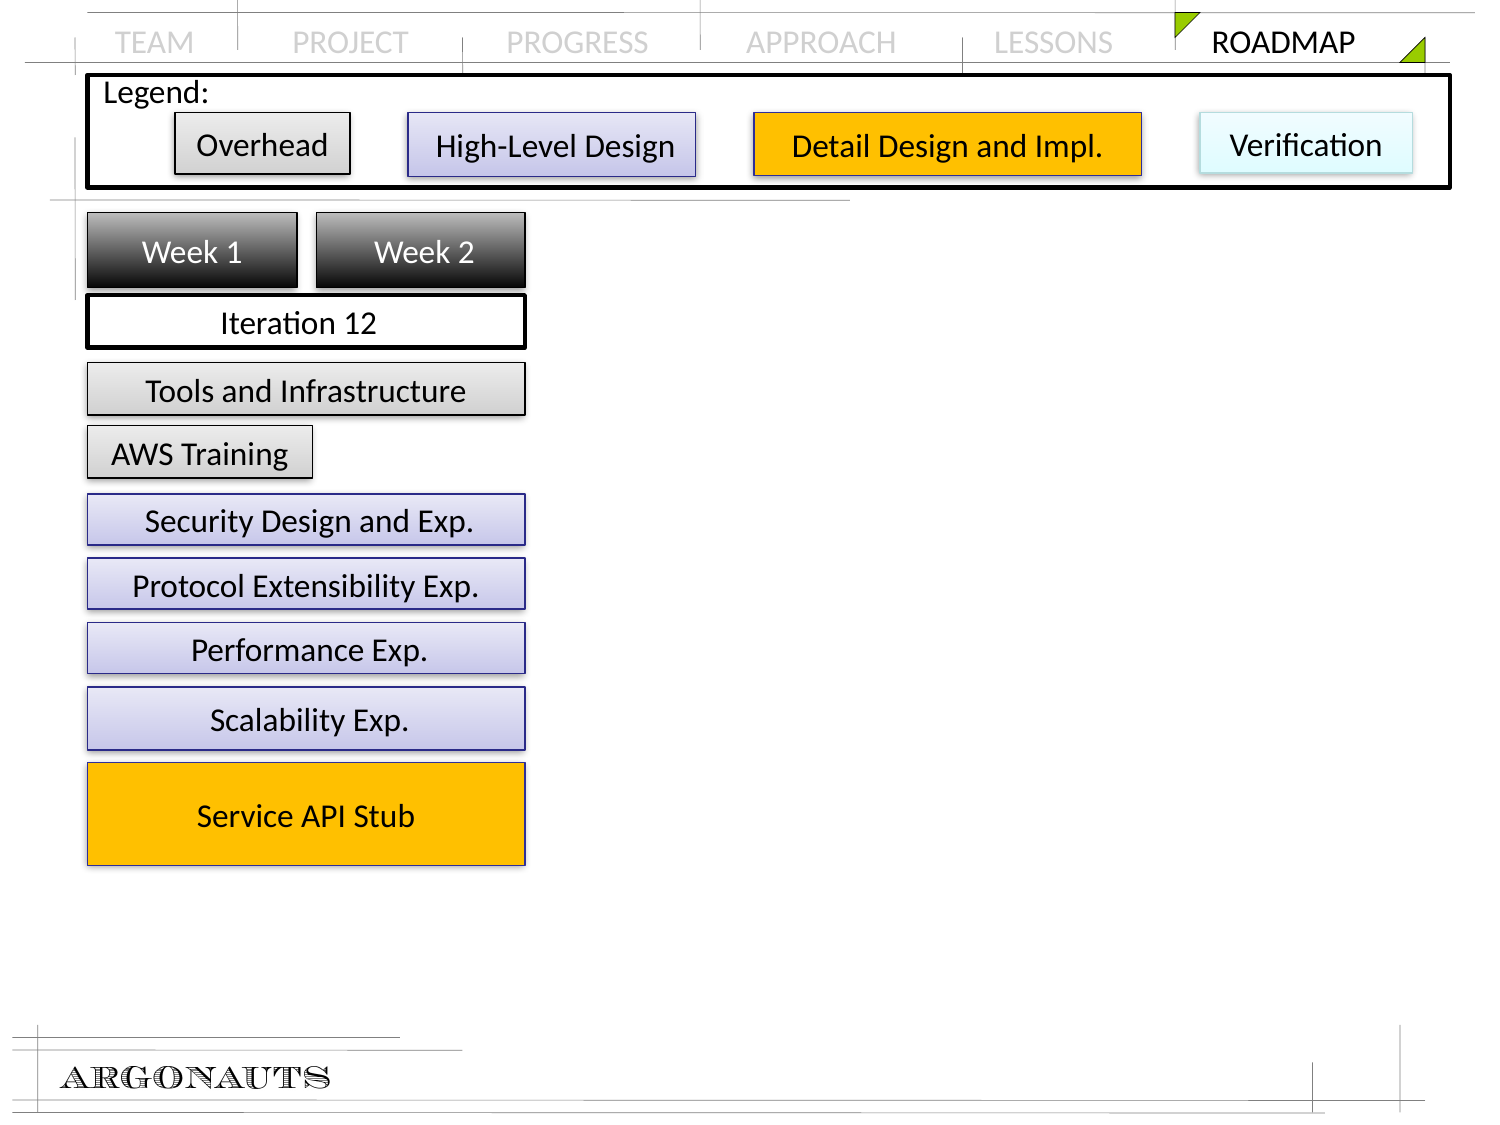

Legend:

Verification
Overhead
 High-Level Design
Detail Design and Impl.
Week 1
 Week 2
Iteration 12
Tools and Infrastructure
AWS Training
 Security Design and Exp.
Protocol Extensibility Exp.
 Performance Exp.
 Scalability Exp.
Service API Stub